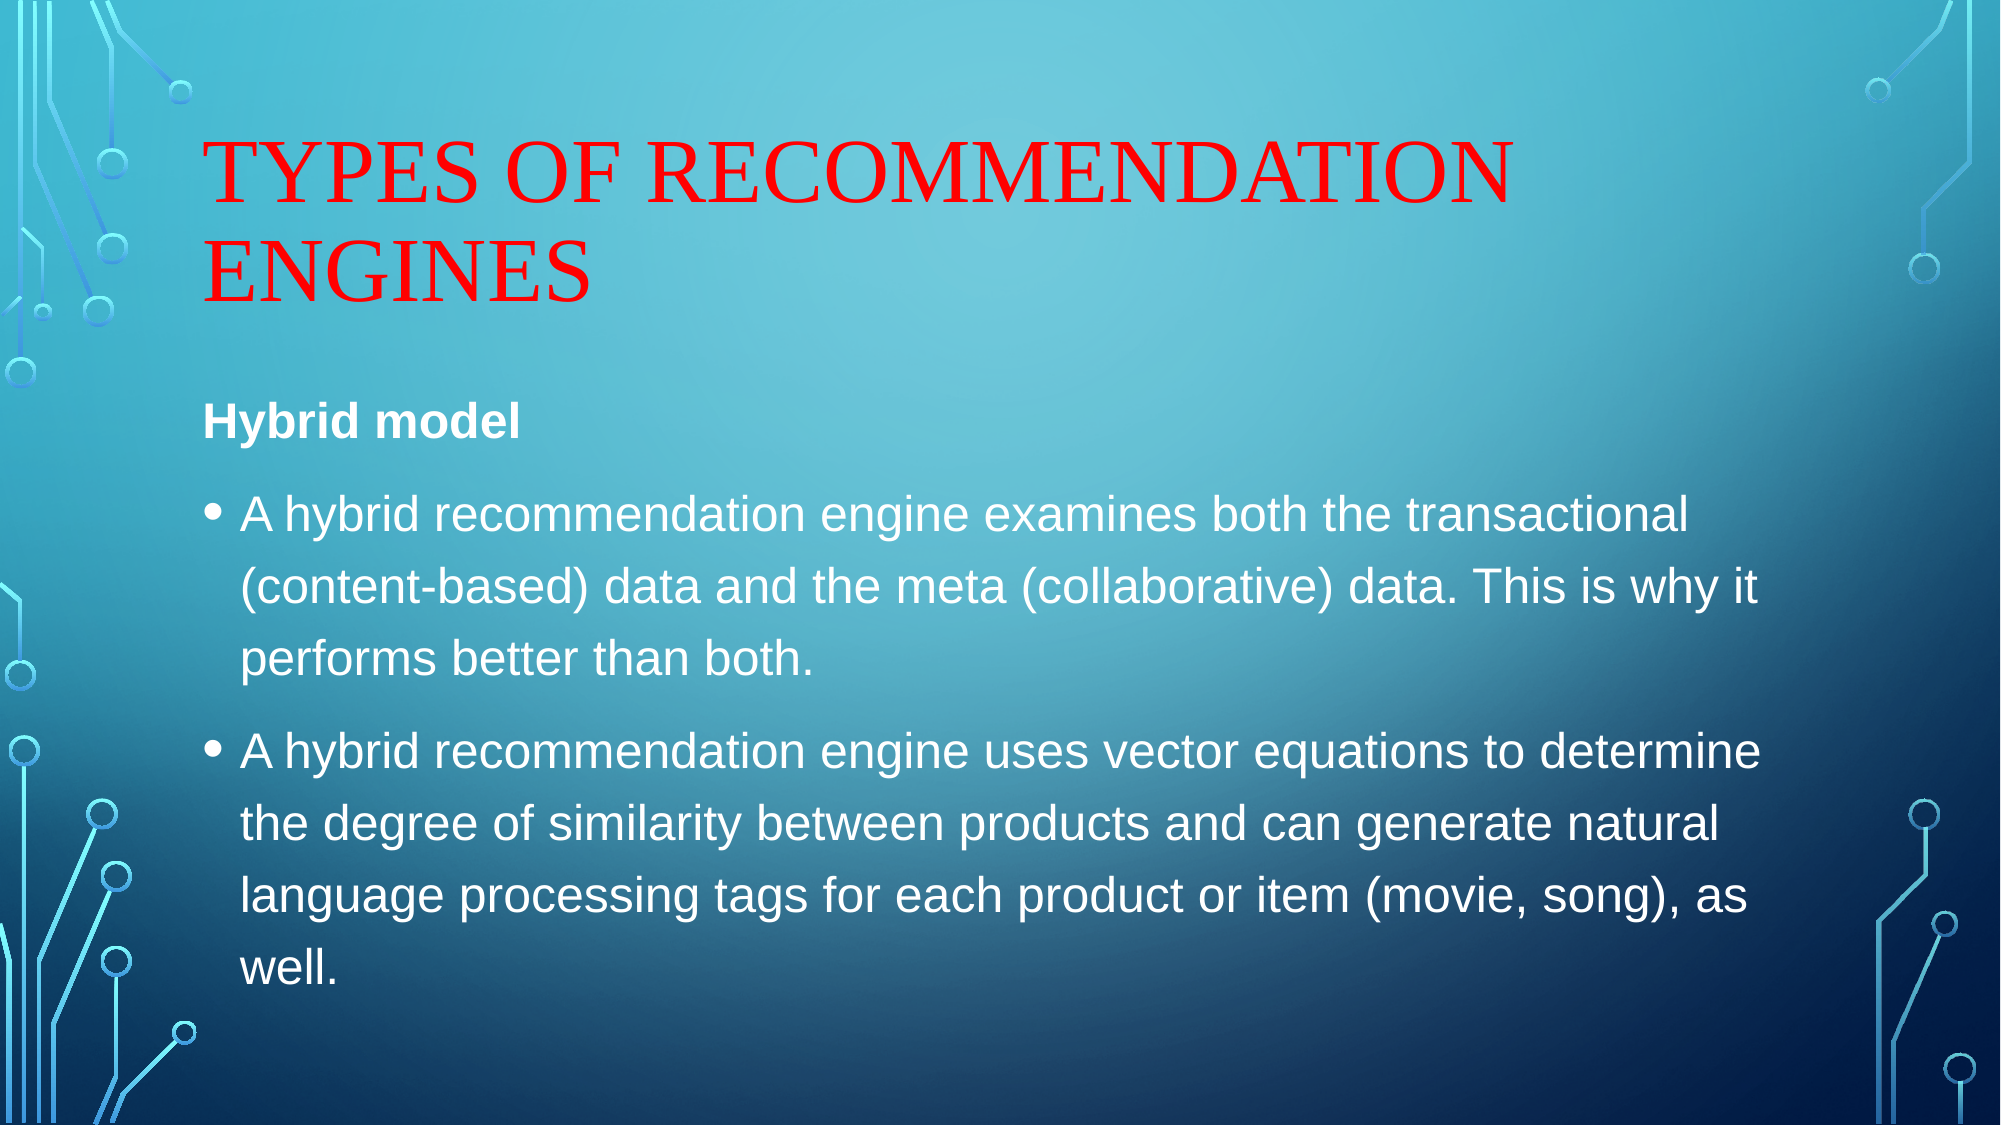

# Types of Recommendation Engines
Hybrid model
A hybrid recommendation engine examines both the transactional (content-based) data and the meta (collaborative) data. This is why it performs better than both.
A hybrid recommendation engine uses vector equations to determine the degree of similarity between products and can generate natural language processing tags for each product or item (movie, song), as well.